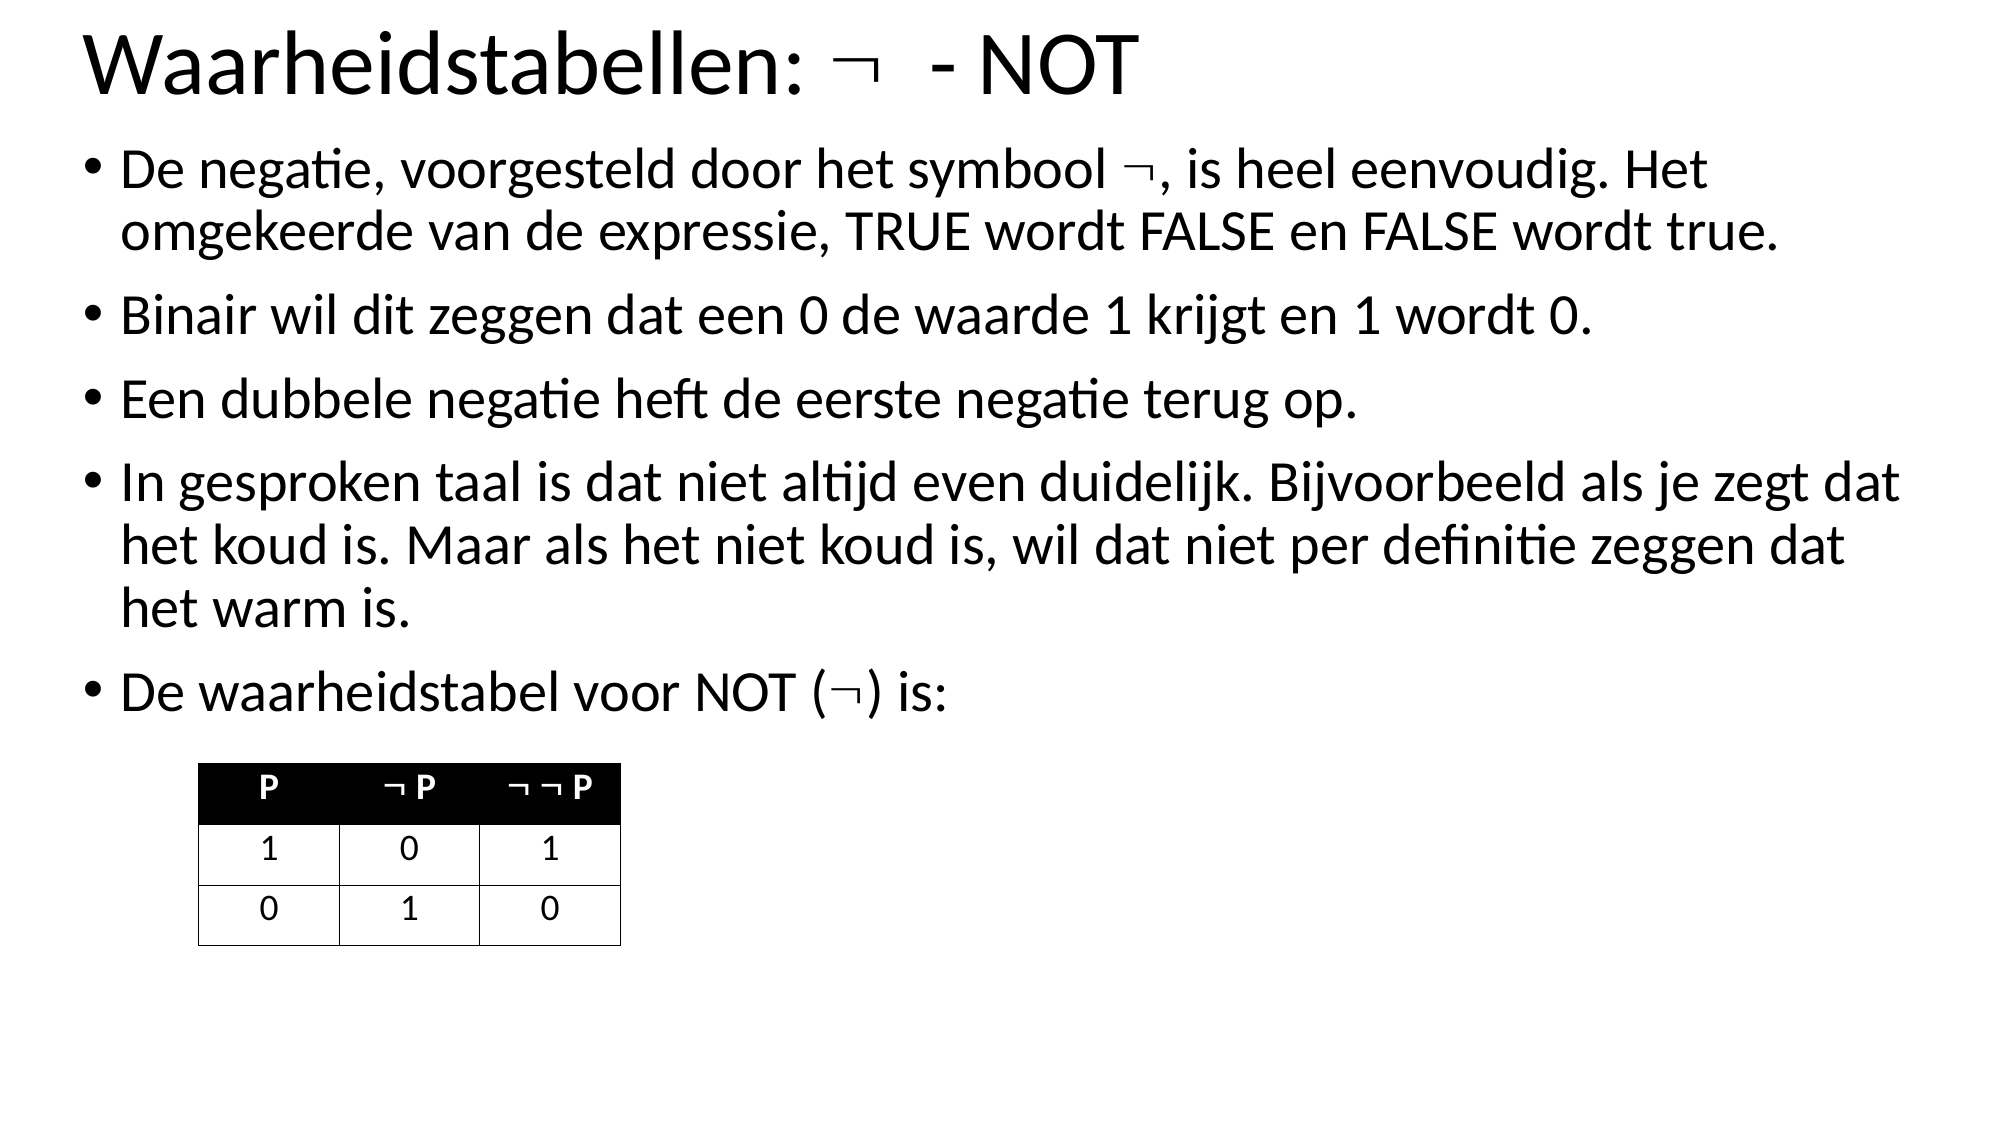

# Waarheidstabellen: ¬  - NOT
De negatie, voorgesteld door het symbool ¬, is heel eenvoudig. Het omgekeerde van de expressie, TRUE wordt FALSE en FALSE wordt true.
Binair wil dit zeggen dat een 0 de waarde 1 krijgt en 1 wordt 0.
Een dubbele negatie heft de eerste negatie terug op.
In gesproken taal is dat niet altijd even duidelijk. Bijvoorbeeld als je zegt dat het koud is. Maar als het niet koud is, wil dat niet per definitie zeggen dat het warm is.
De waarheidstabel voor NOT (¬) is:

| P | ¬ P | ¬ ¬ P |
| --- | --- | --- |
| 1 | 0 | 1 |
| 0 | 1 | 0 |